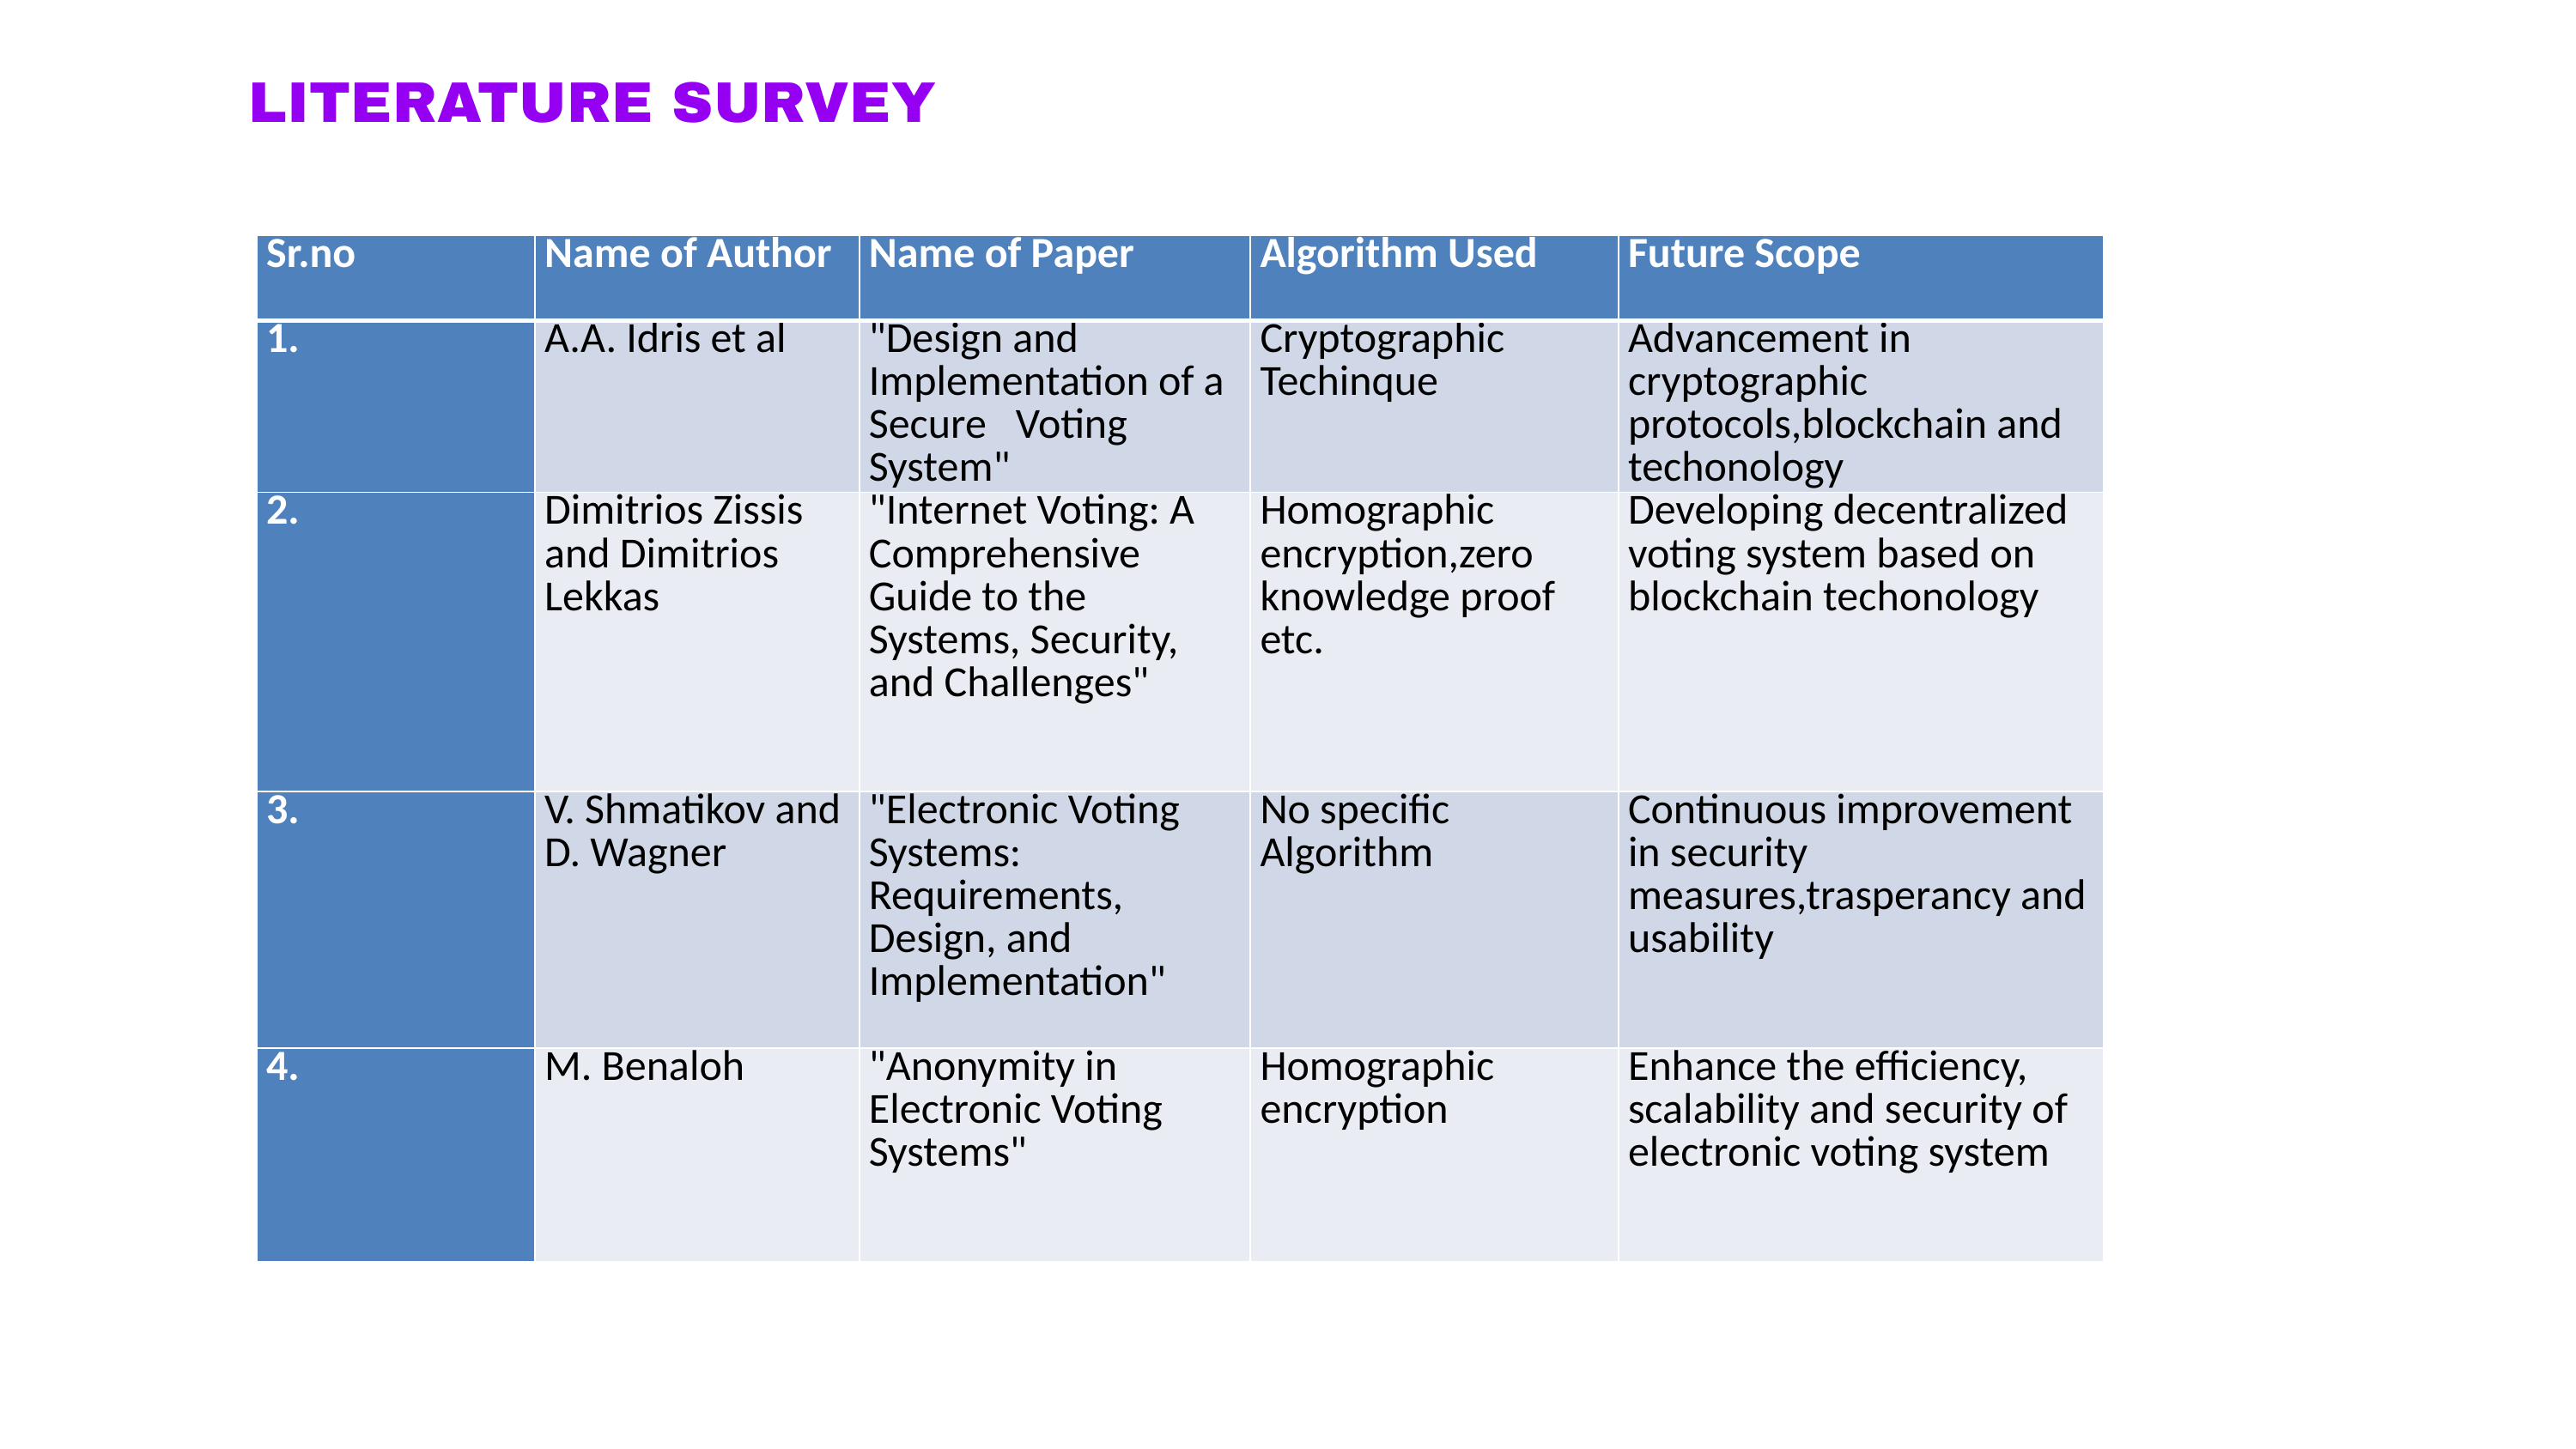

LITERATURE SURVEY

| Sr.no | Name of Author | Name of Paper | Algorithm Used | Future Scope |
| --- | --- | --- | --- | --- |
| 1. | A.A. Idris et al | "Design and Implementation of a Secure Voting System" | Cryptographic Techinque | Advancement in cryptographic protocols,blockchain and techonology |
| 2. | Dimitrios Zissis and Dimitrios Lekkas | "Internet Voting: A Comprehensive Guide to the Systems, Security, and Challenges" | Homographic encryption,zero knowledge proof etc. | Developing decentralized voting system based on blockchain techonology |
| 3. | V. Shmatikov and D. Wagner | "Electronic Voting Systems: Requirements, Design, and Implementation" | No specific Algorithm | Continuous improvement in security measures,trasperancy and usability |
| 4. | M. Benaloh | "Anonymity in Electronic Voting Systems" | Homographic encryption | Enhance the efficiency, scalability and security of electronic voting system |